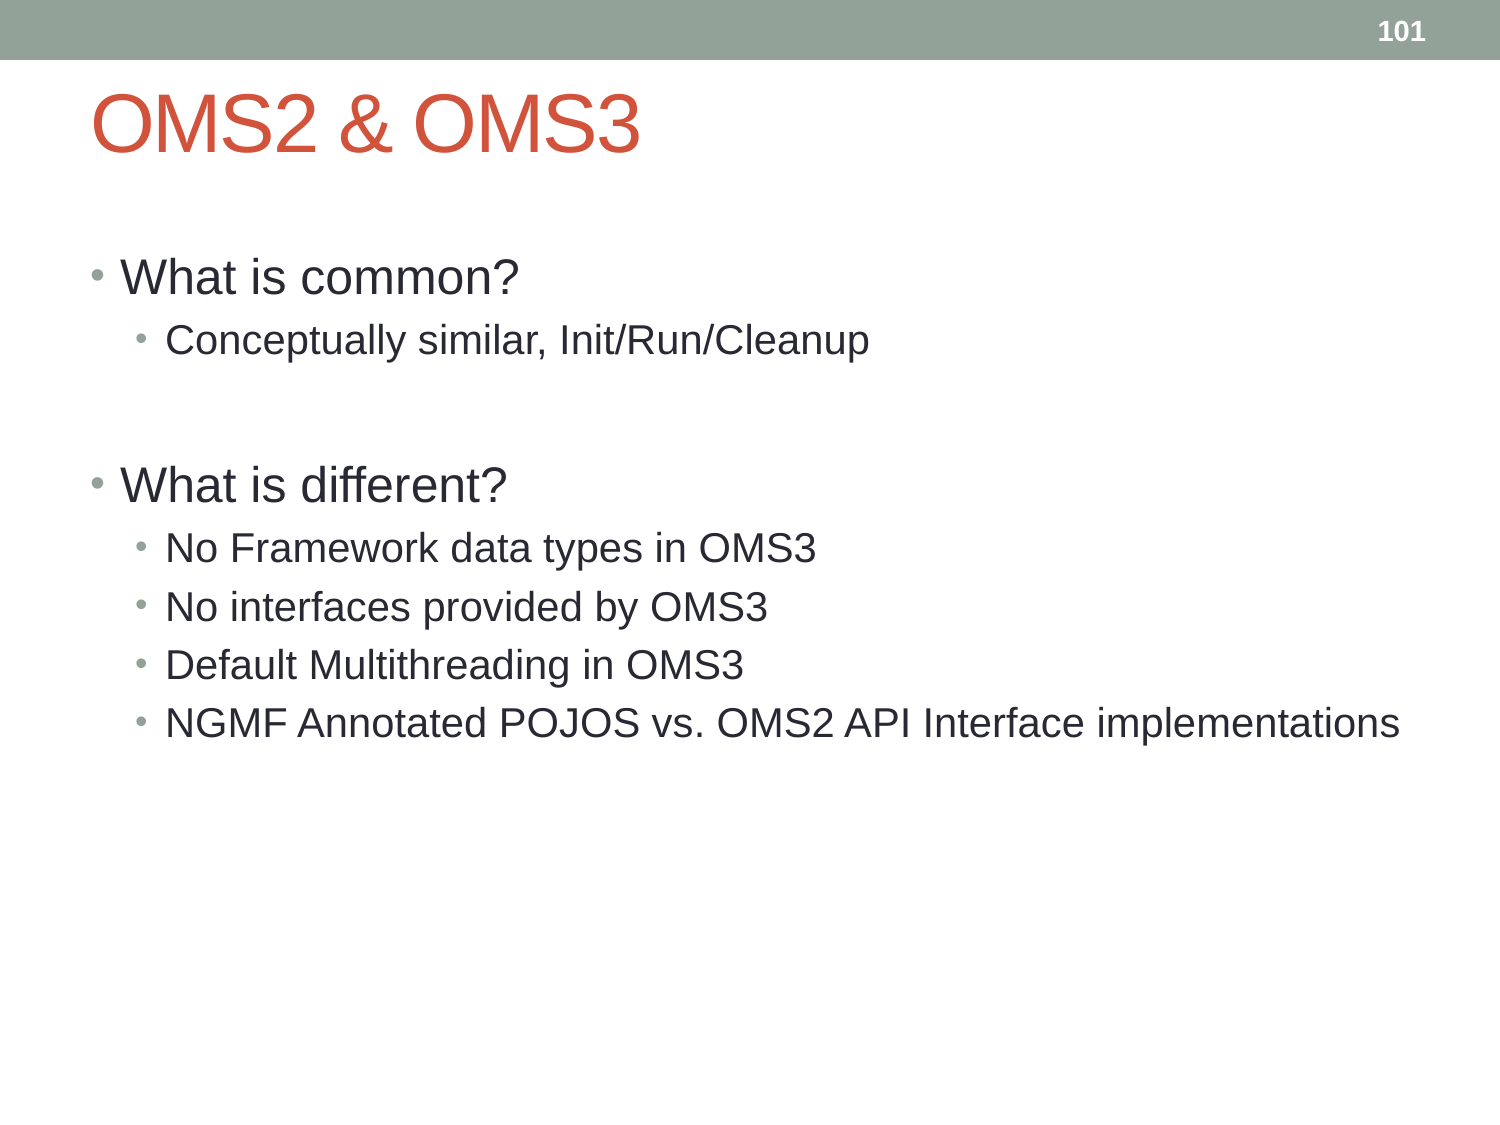

101
# OMS2 & OMS3
What is common?
Conceptually similar, Init/Run/Cleanup

What is different?
No Framework data types in OMS3
No interfaces provided by OMS3
Default Multithreading in OMS3
NGMF Annotated POJOS vs. OMS2 API Interface implementations